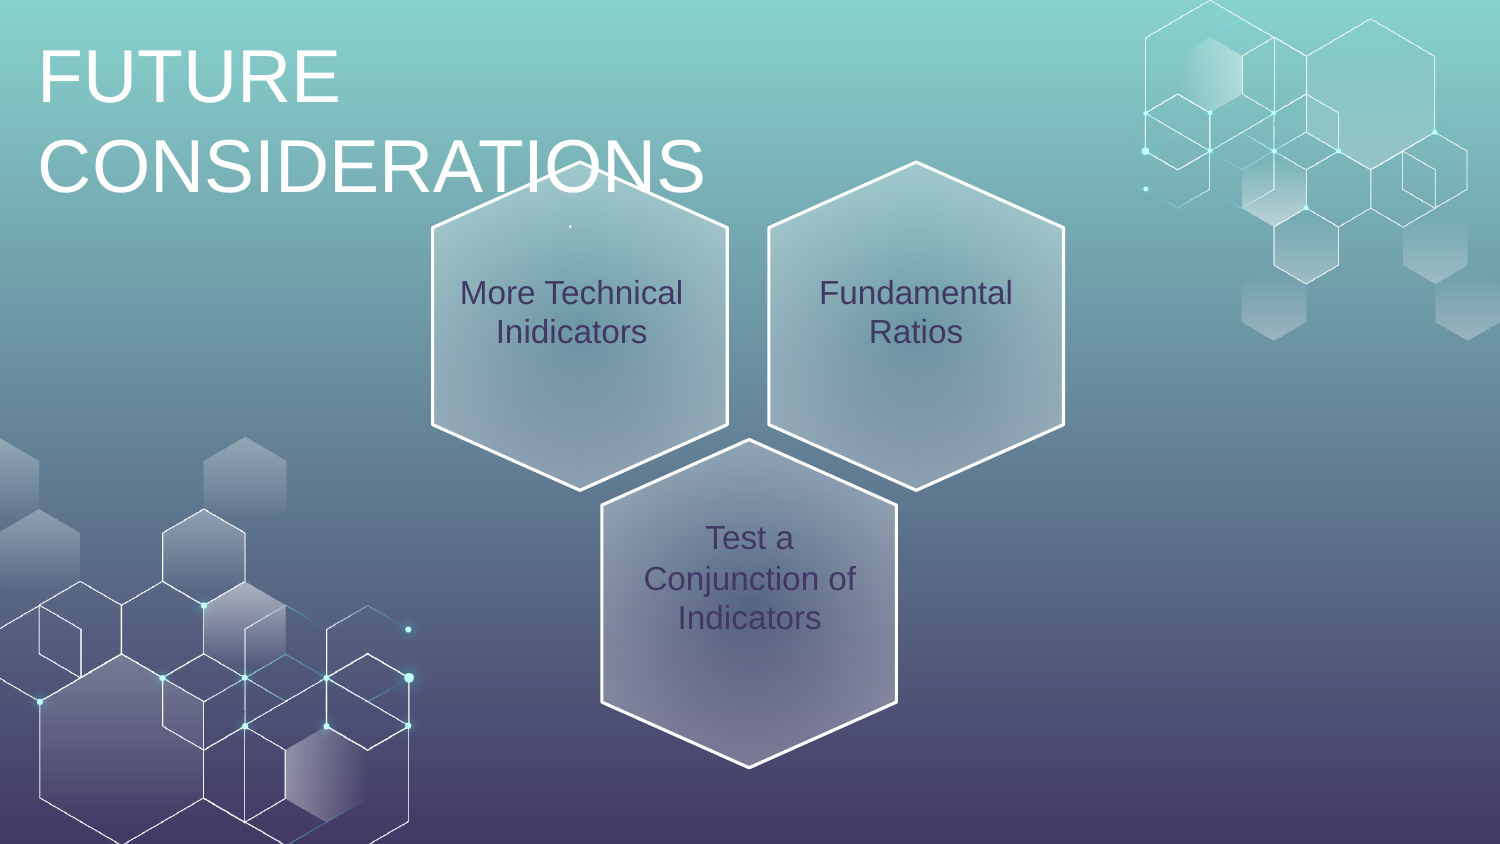

# FUTURE CONSIDERATIONS

More Technical
Inidicators
Fundamental Ratios
Test a Conjunction of Indicators